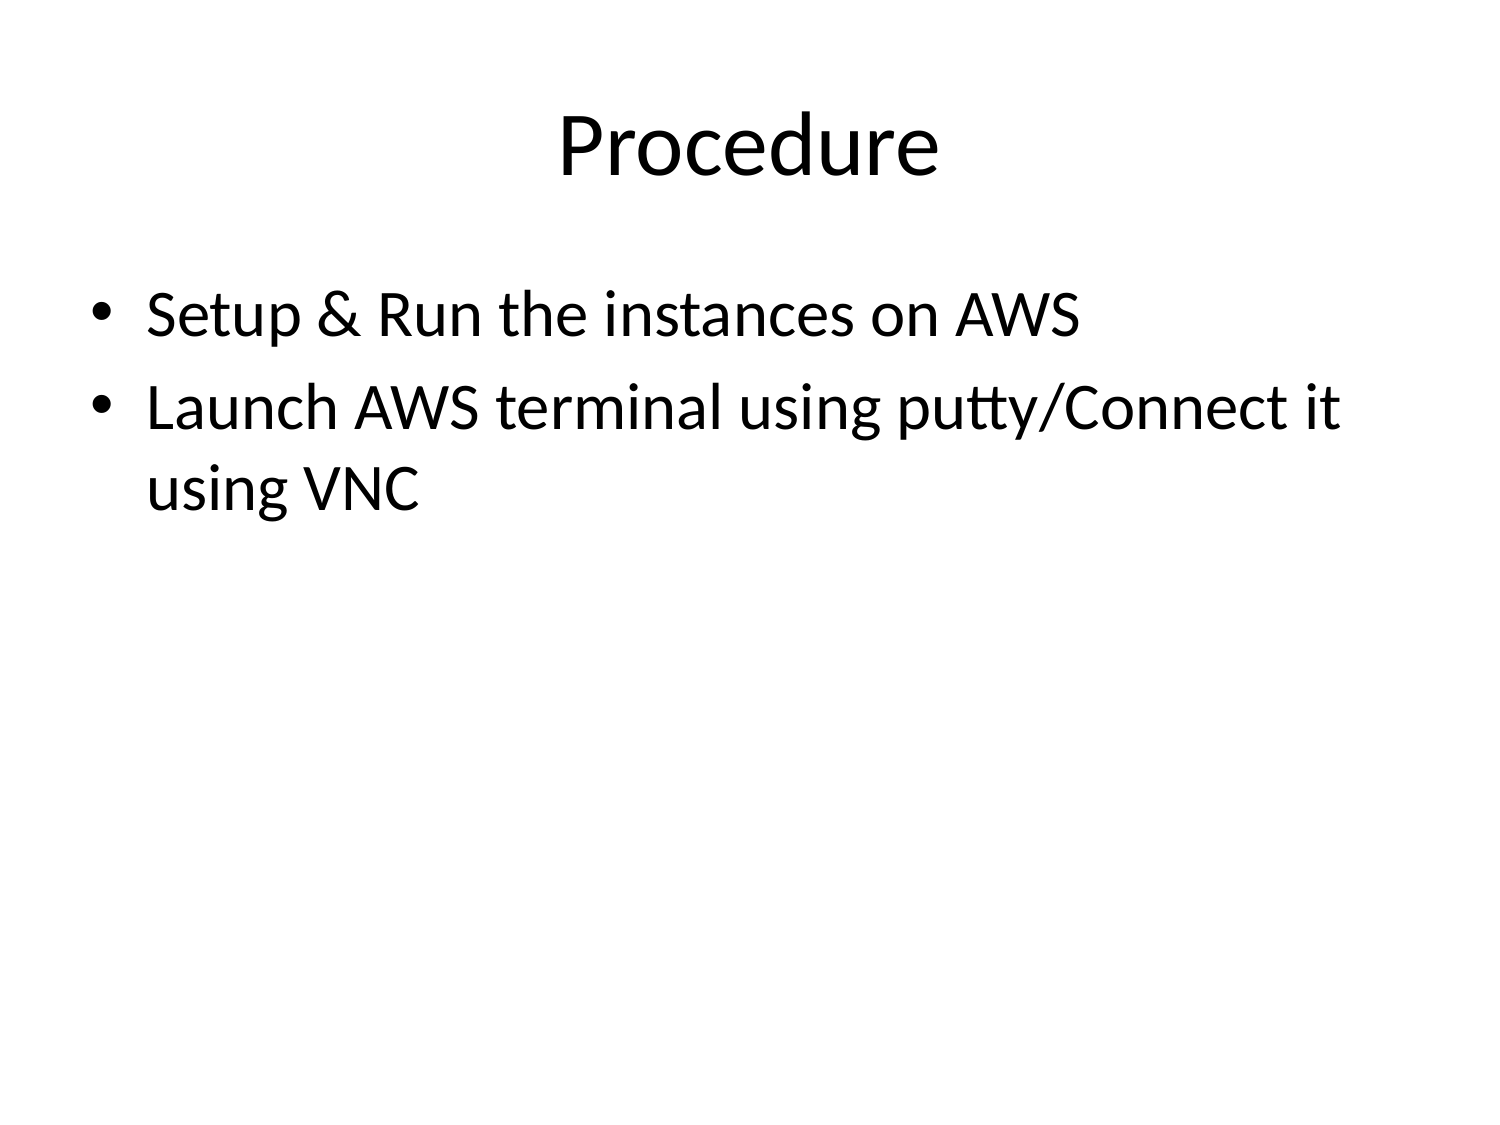

# Procedure
Setup & Run the instances on AWS
Launch AWS terminal using putty/Connect it  using VNC